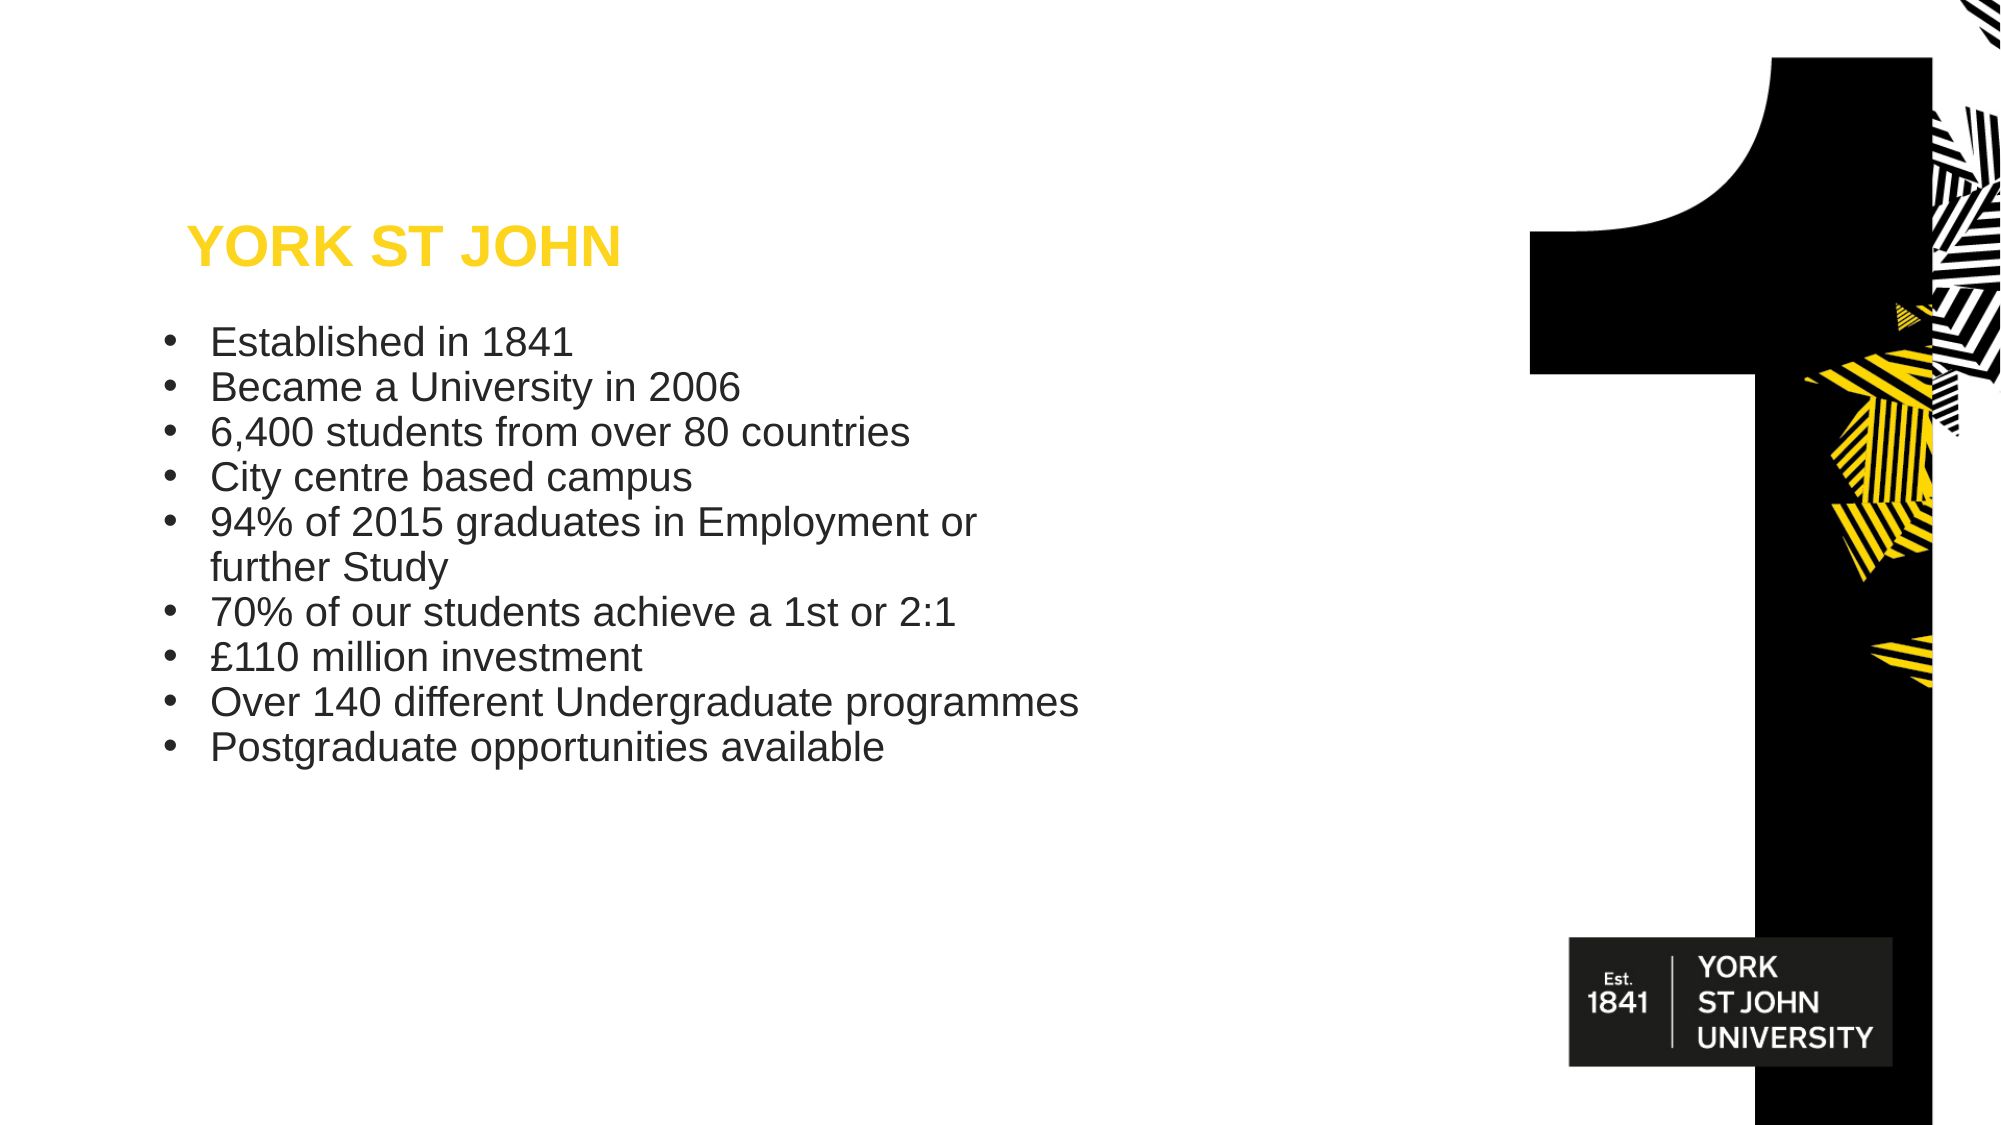

YORK ST JOHN

Established in 1841
Became a University in 2006
6,400 students from over 80 countries
City centre based campus
94% of 2015 graduates in Employment or further Study
70% of our students achieve a 1st or 2:1
£110 million investment
Over 140 different Undergraduate programmes
Postgraduate opportunities available